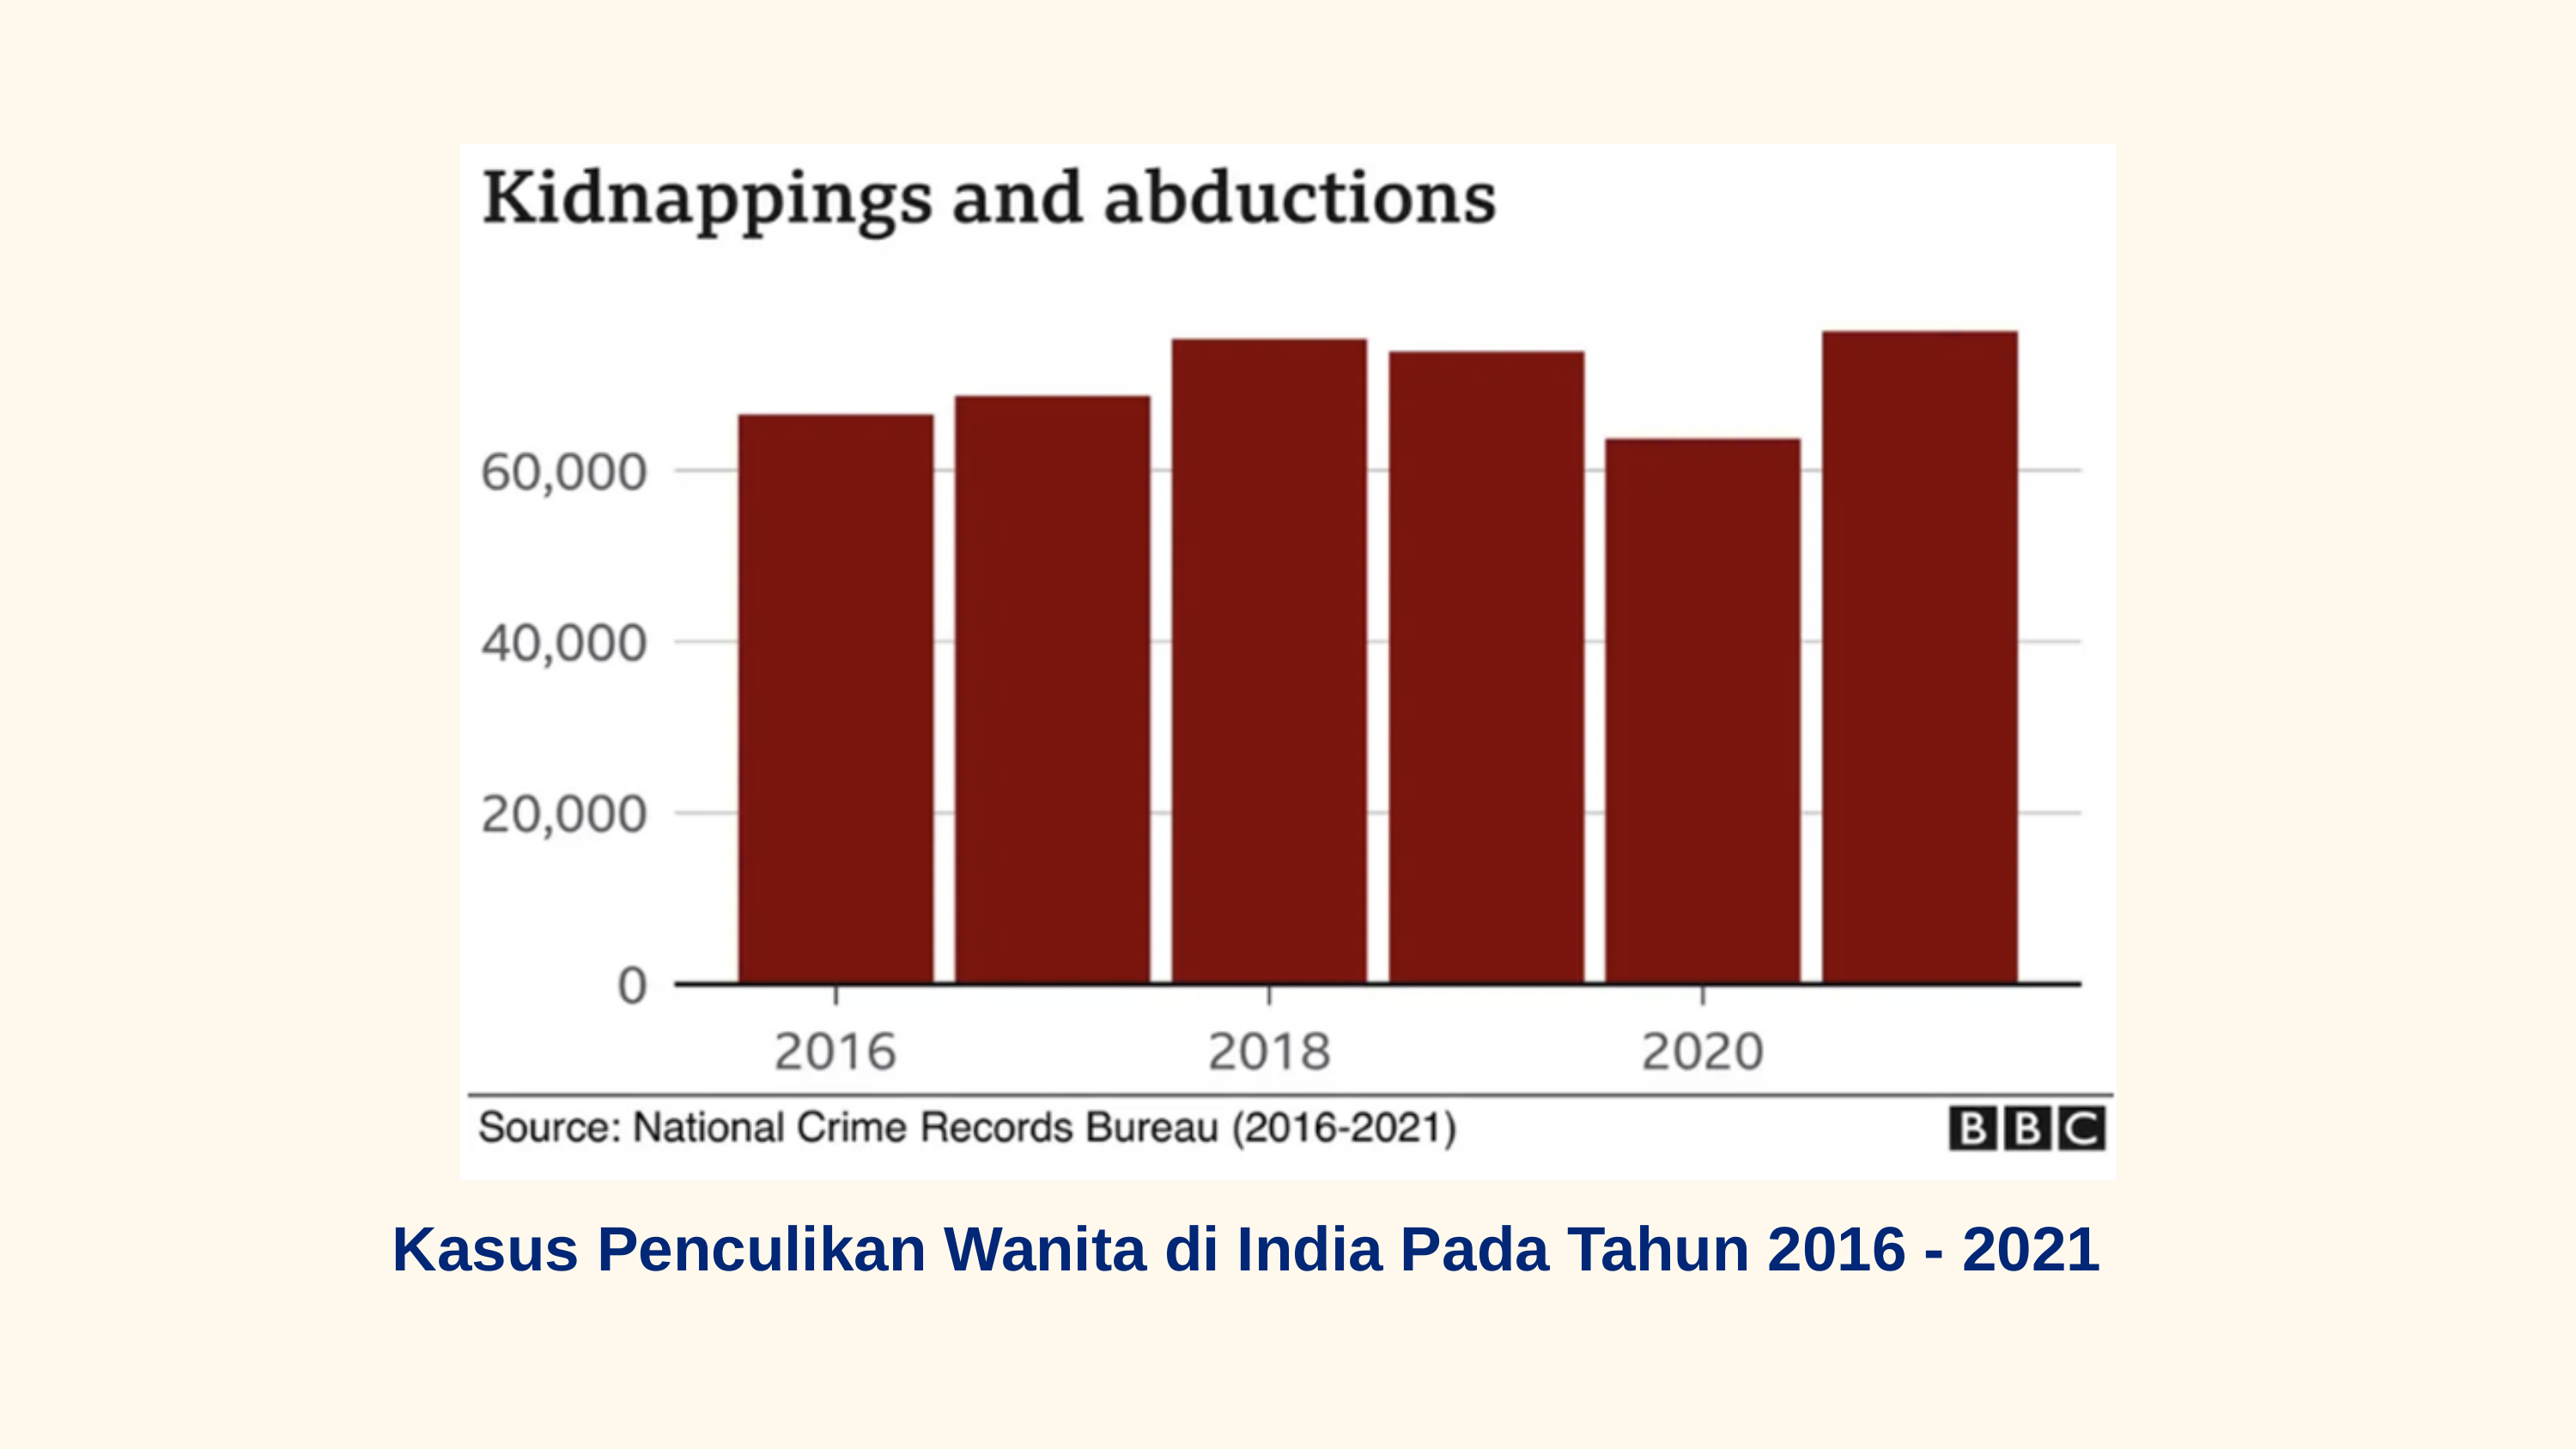

Kasus Penculikan Wanita di India Pada Tahun 2016 - 2021